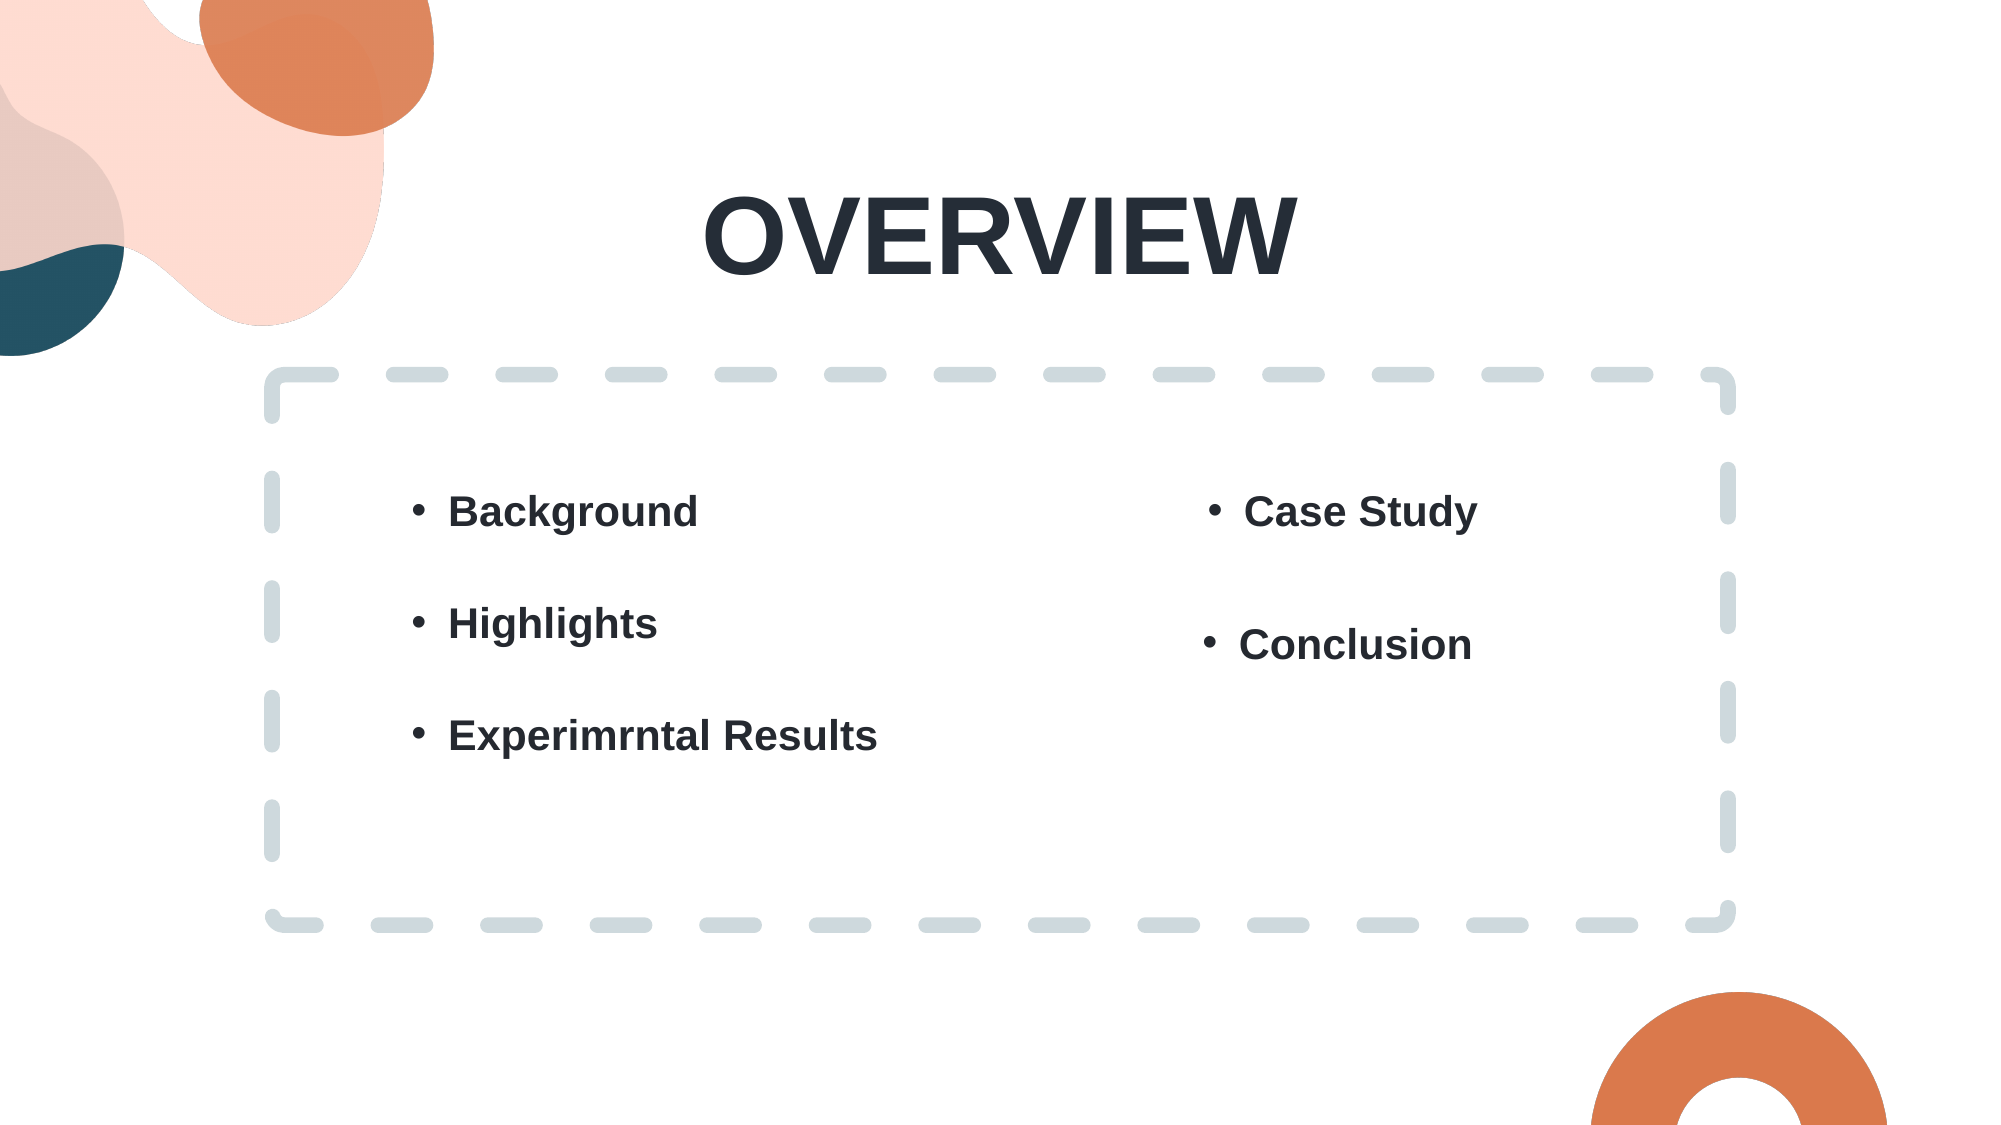

OVERVIEW

Background
Highlights
Experimrntal Results
Case Study
Conclusion